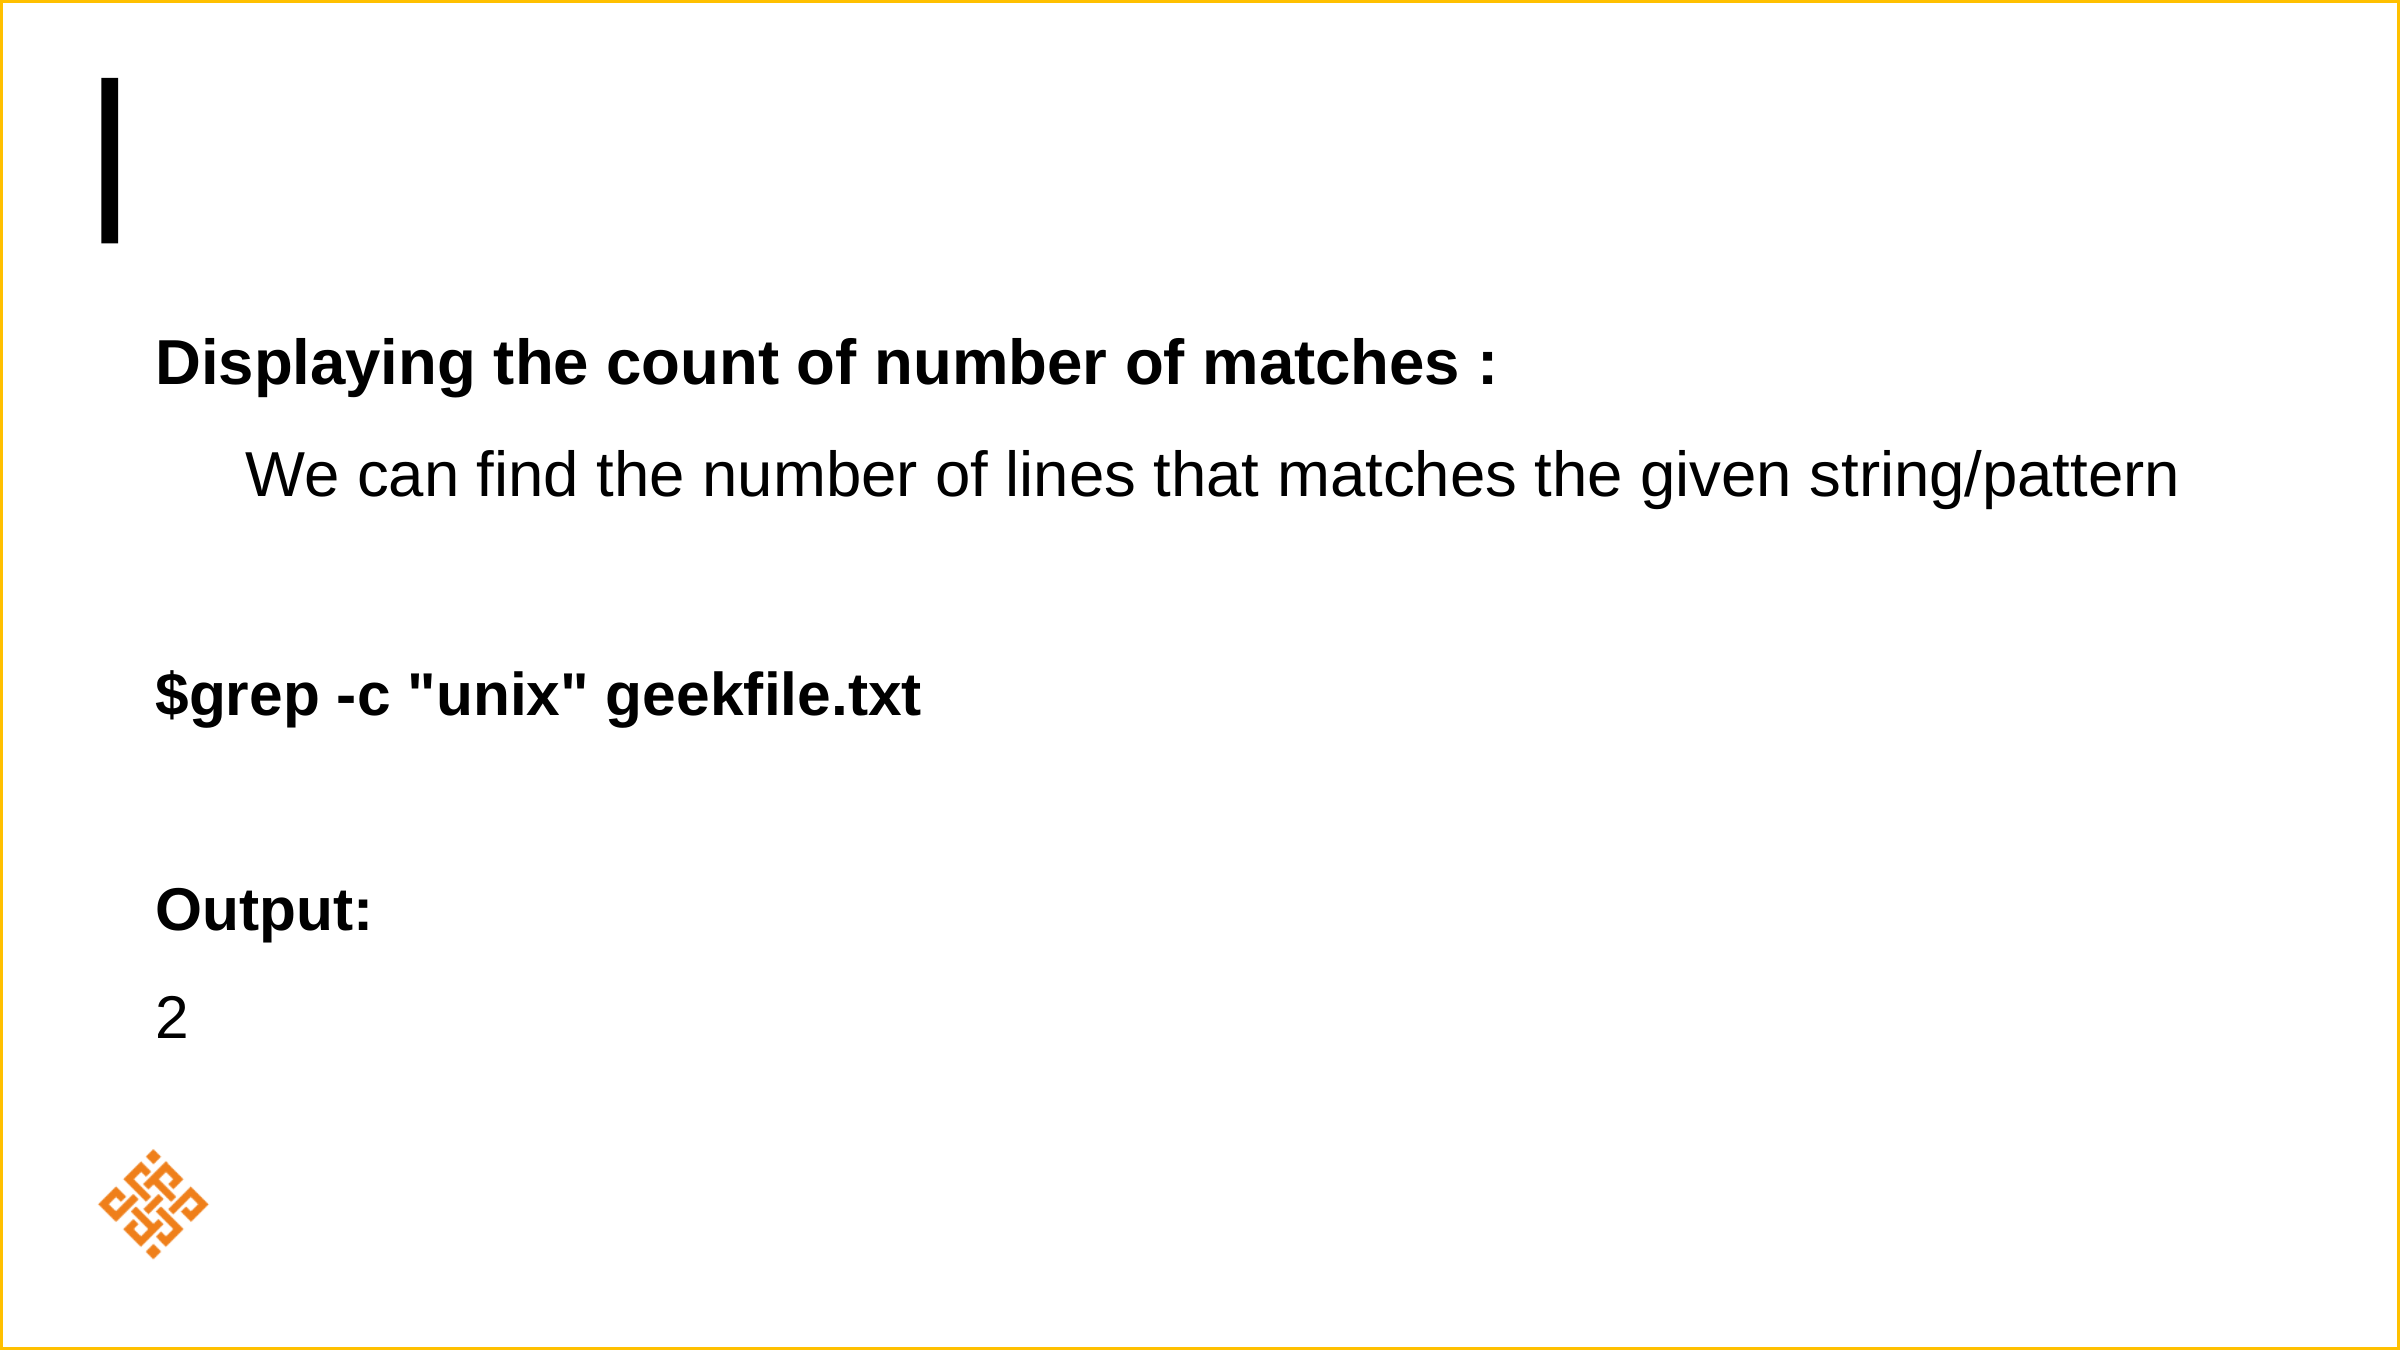

Displaying the count of number of matches :
	We can find the number of lines that matches the given string/pattern

$grep -c "unix" geekfile.txt

Output:
2